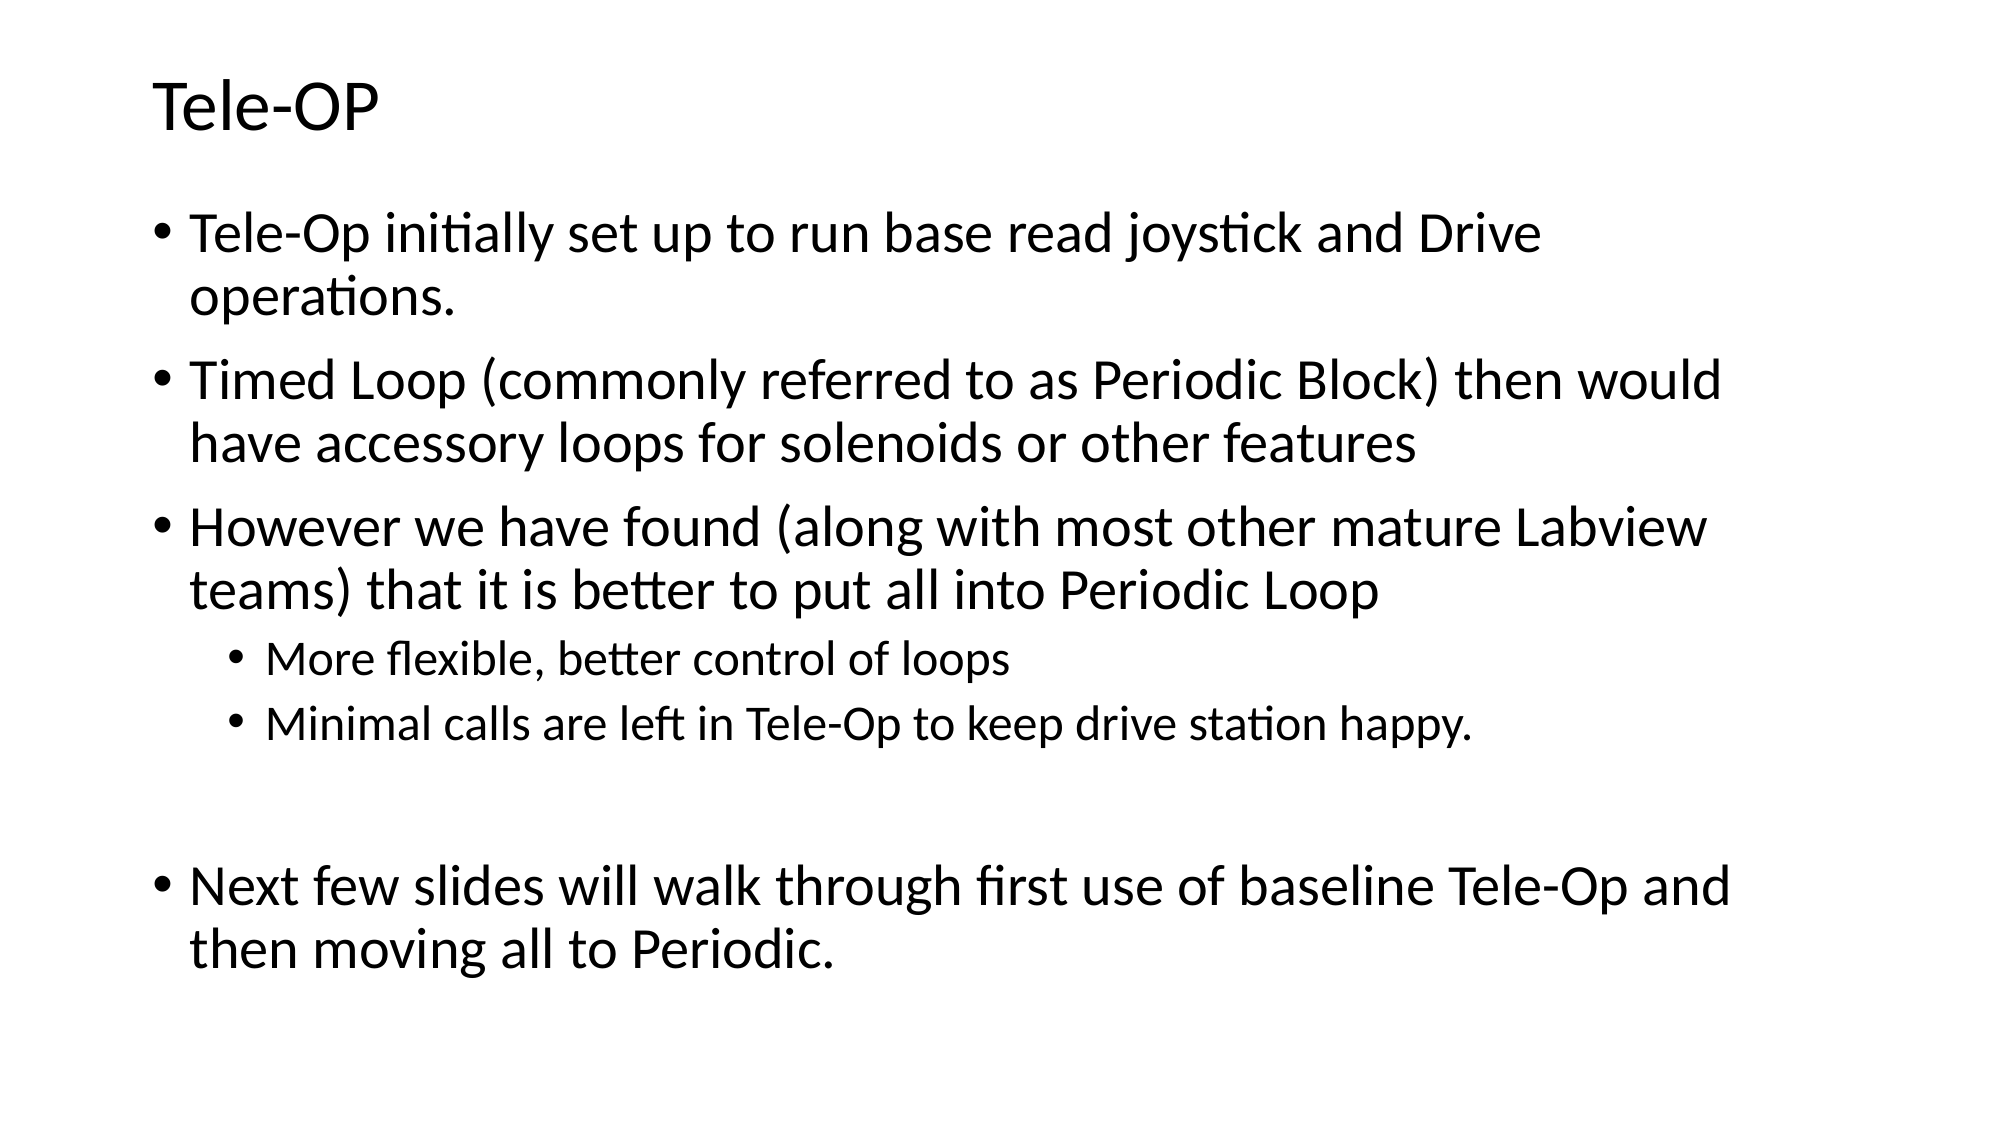

# Tele-OP
Tele-Op initially set up to run base read joystick and Drive operations.
Timed Loop (commonly referred to as Periodic Block) then would have accessory loops for solenoids or other features
However we have found (along with most other mature Labview teams) that it is better to put all into Periodic Loop
More flexible, better control of loops
Minimal calls are left in Tele-Op to keep drive station happy.

Next few slides will walk through first use of baseline Tele-Op and then moving all to Periodic.